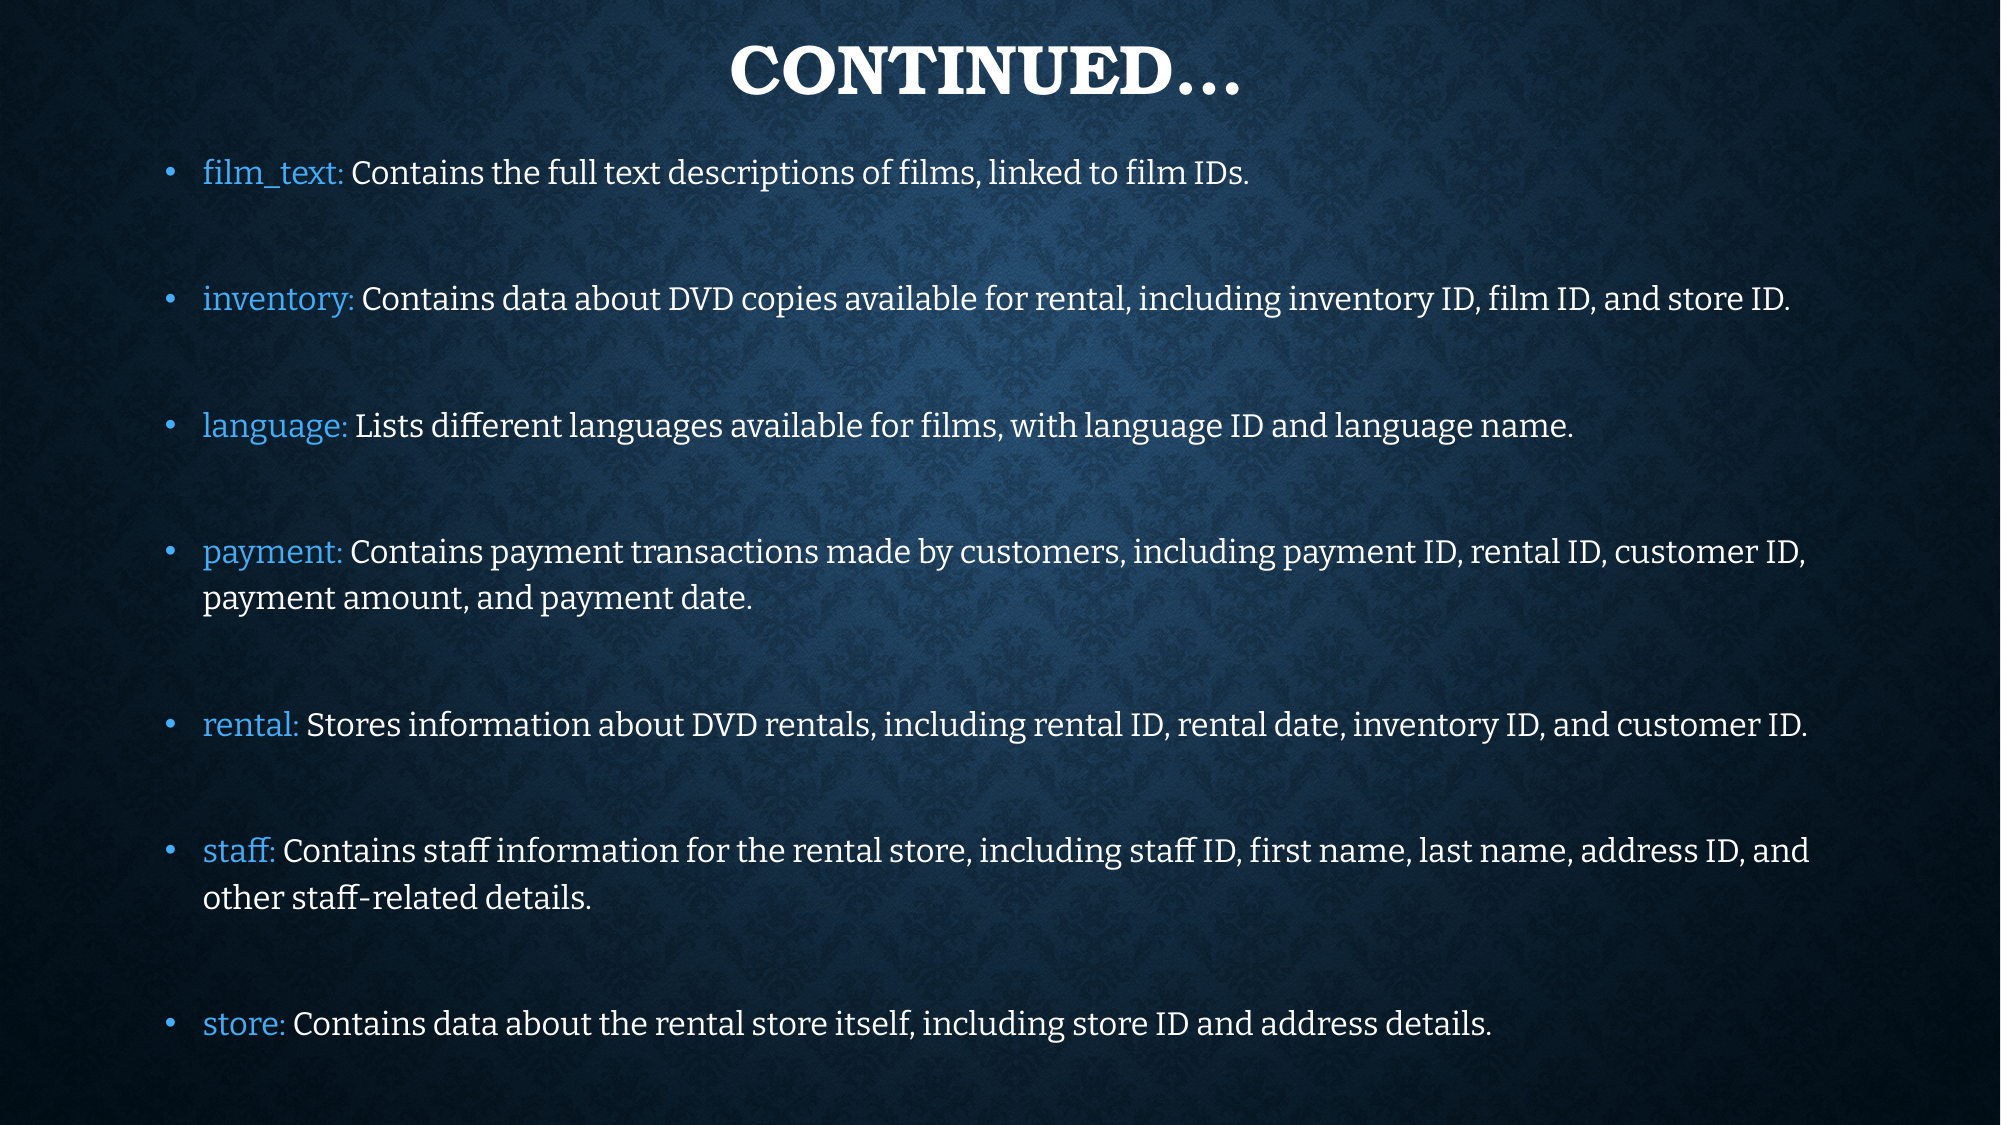

# Continued…
film_text: Contains the full text descriptions of films, linked to film IDs.

inventory: Contains data about DVD copies available for rental, including inventory ID, film ID, and store ID.

language: Lists different languages available for films, with language ID and language name.

payment: Contains payment transactions made by customers, including payment ID, rental ID, customer ID, payment amount, and payment date.

rental: Stores information about DVD rentals, including rental ID, rental date, inventory ID, and customer ID.

staff: Contains staff information for the rental store, including staff ID, first name, last name, address ID, and other staff-related details.

store: Contains data about the rental store itself, including store ID and address details.